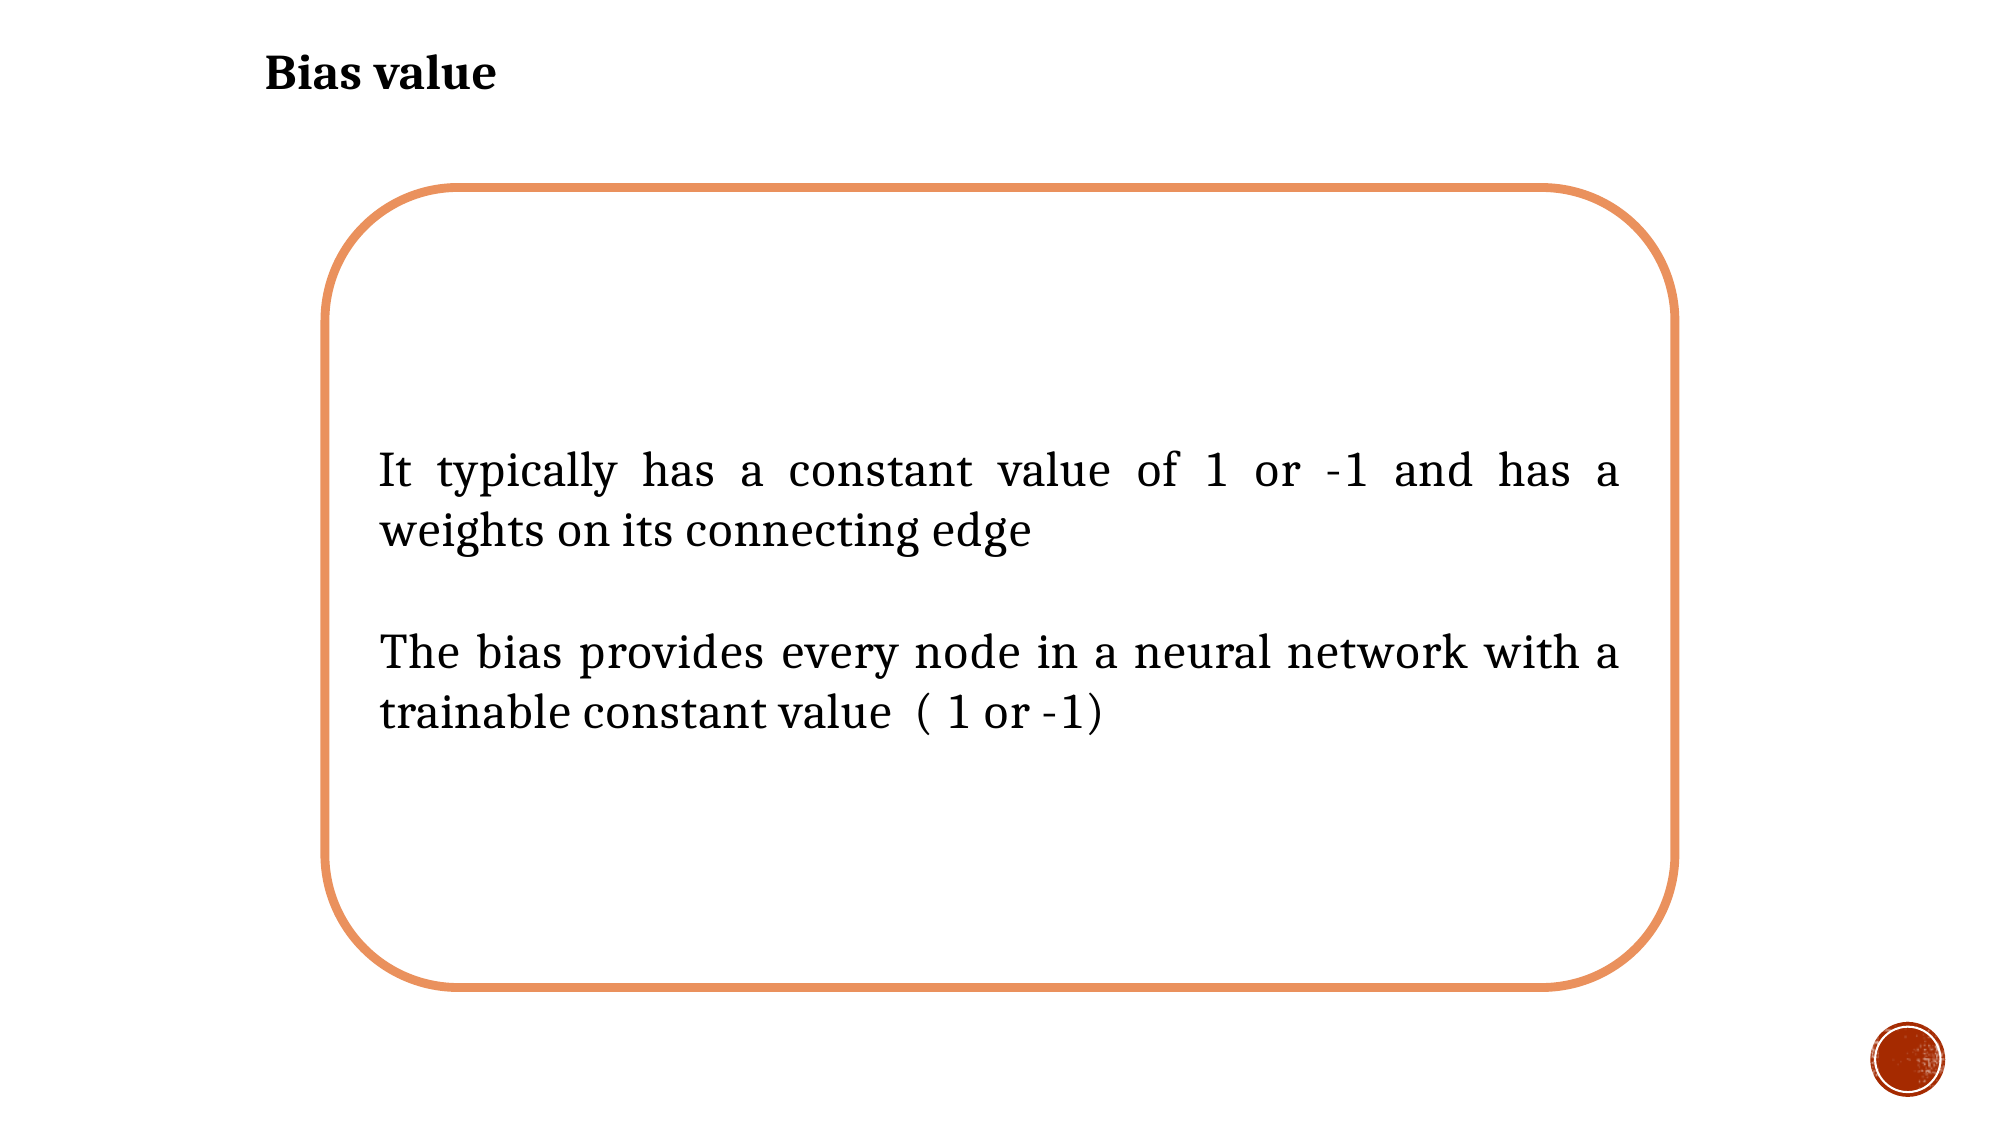

Bias value
It typically has a constant value of 1 or -1 and has a weights on its connecting edge
The bias provides every node in a neural network with a trainable constant value  ( 1 or -1)